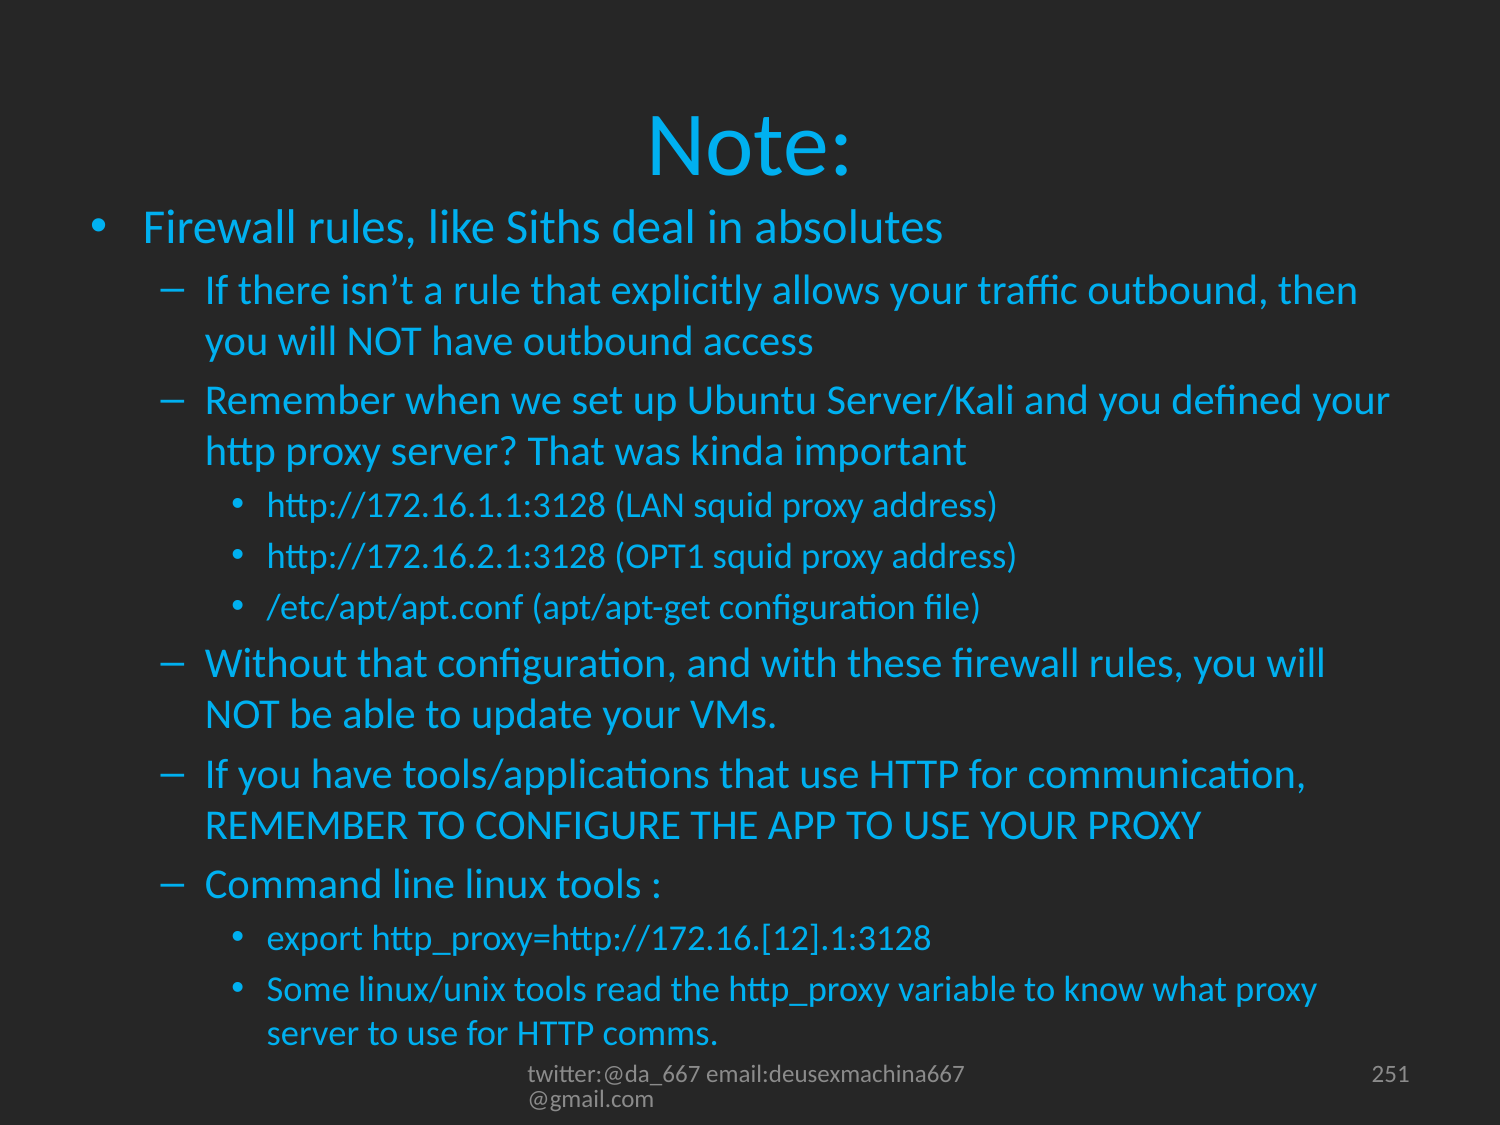

# Note:
Firewall rules, like Siths deal in absolutes
If there isn’t a rule that explicitly allows your traffic outbound, then you will NOT have outbound access
Remember when we set up Ubuntu Server/Kali and you defined your http proxy server? That was kinda important
http://172.16.1.1:3128 (LAN squid proxy address)
http://172.16.2.1:3128 (OPT1 squid proxy address)
/etc/apt/apt.conf (apt/apt-get configuration file)
Without that configuration, and with these firewall rules, you will NOT be able to update your VMs.
If you have tools/applications that use HTTP for communication, REMEMBER TO CONFIGURE THE APP TO USE YOUR PROXY
Command line linux tools :
export http_proxy=http://172.16.[12].1:3128
Some linux/unix tools read the http_proxy variable to know what proxy server to use for HTTP comms.
twitter:@da_667 email:deusexmachina667@gmail.com
251